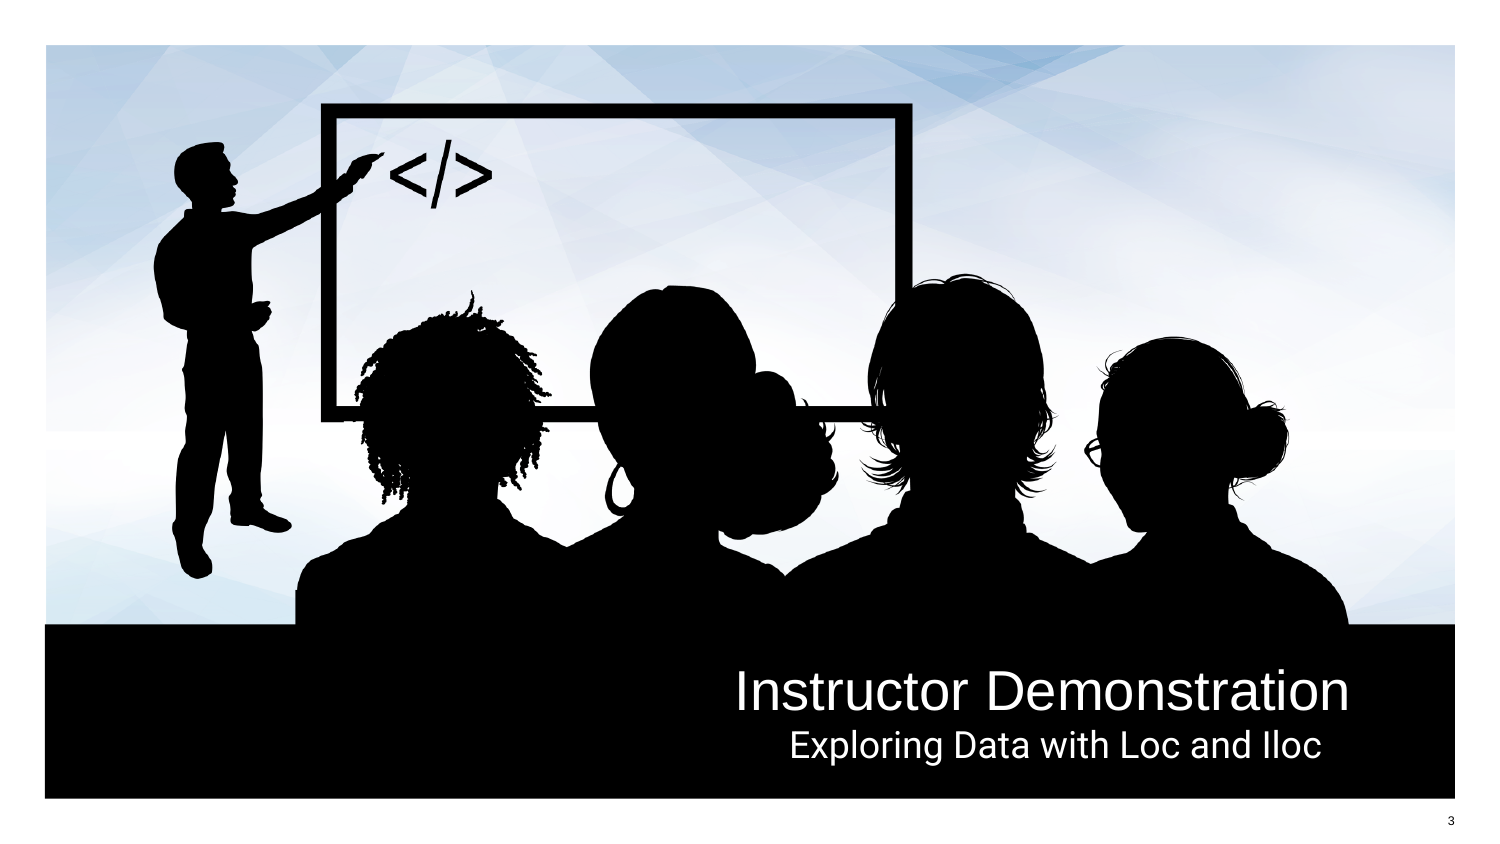

# Exploring Data with Loc and Iloc

3